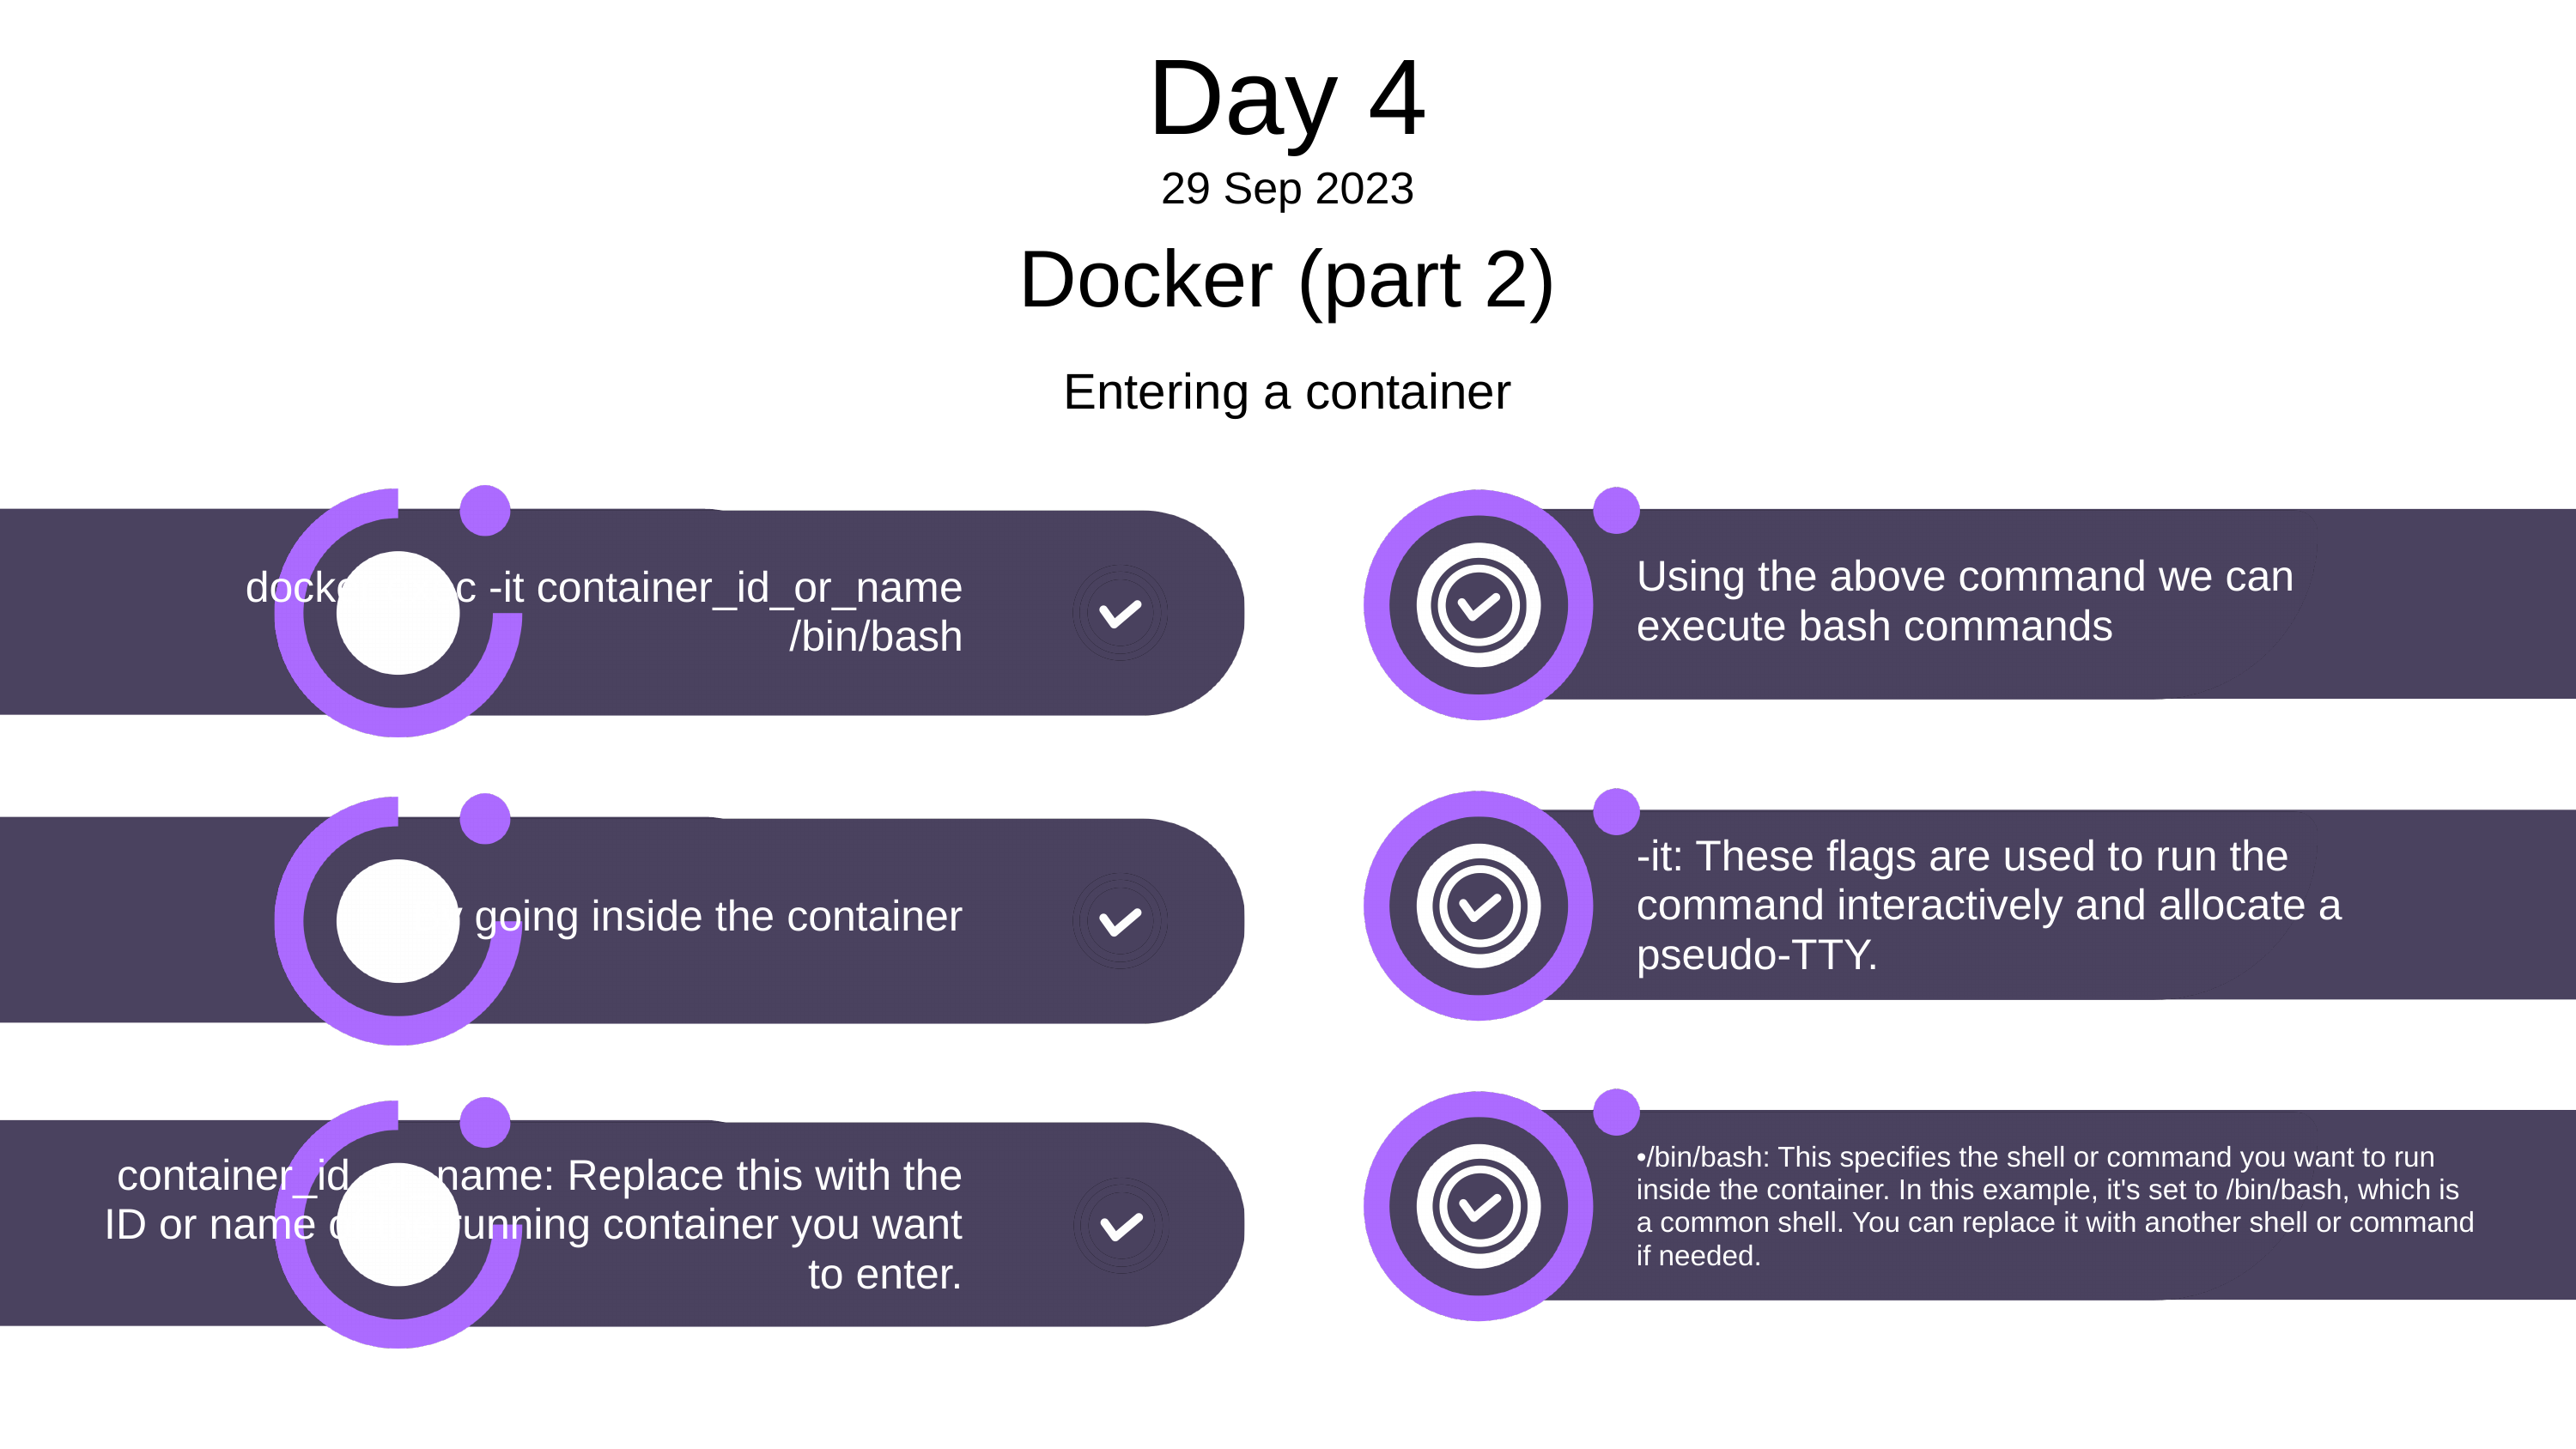

Day 4
29 Sep 2023
Docker (part 2)
Entering a container

Using the above command we can execute bash commands

docker exec -it container_id_or_name /bin/bash

-it: These flags are used to run the command interactively and allocate a pseudo-TTY.

By going inside the container

•/bin/bash: This specifies the shell or command you want to run inside the container. In this example, it's set to /bin/bash, which is a common shell. You can replace it with another shell or command if needed.

container_id_or_name: Replace this with the ID or name of the running container you want to enter.